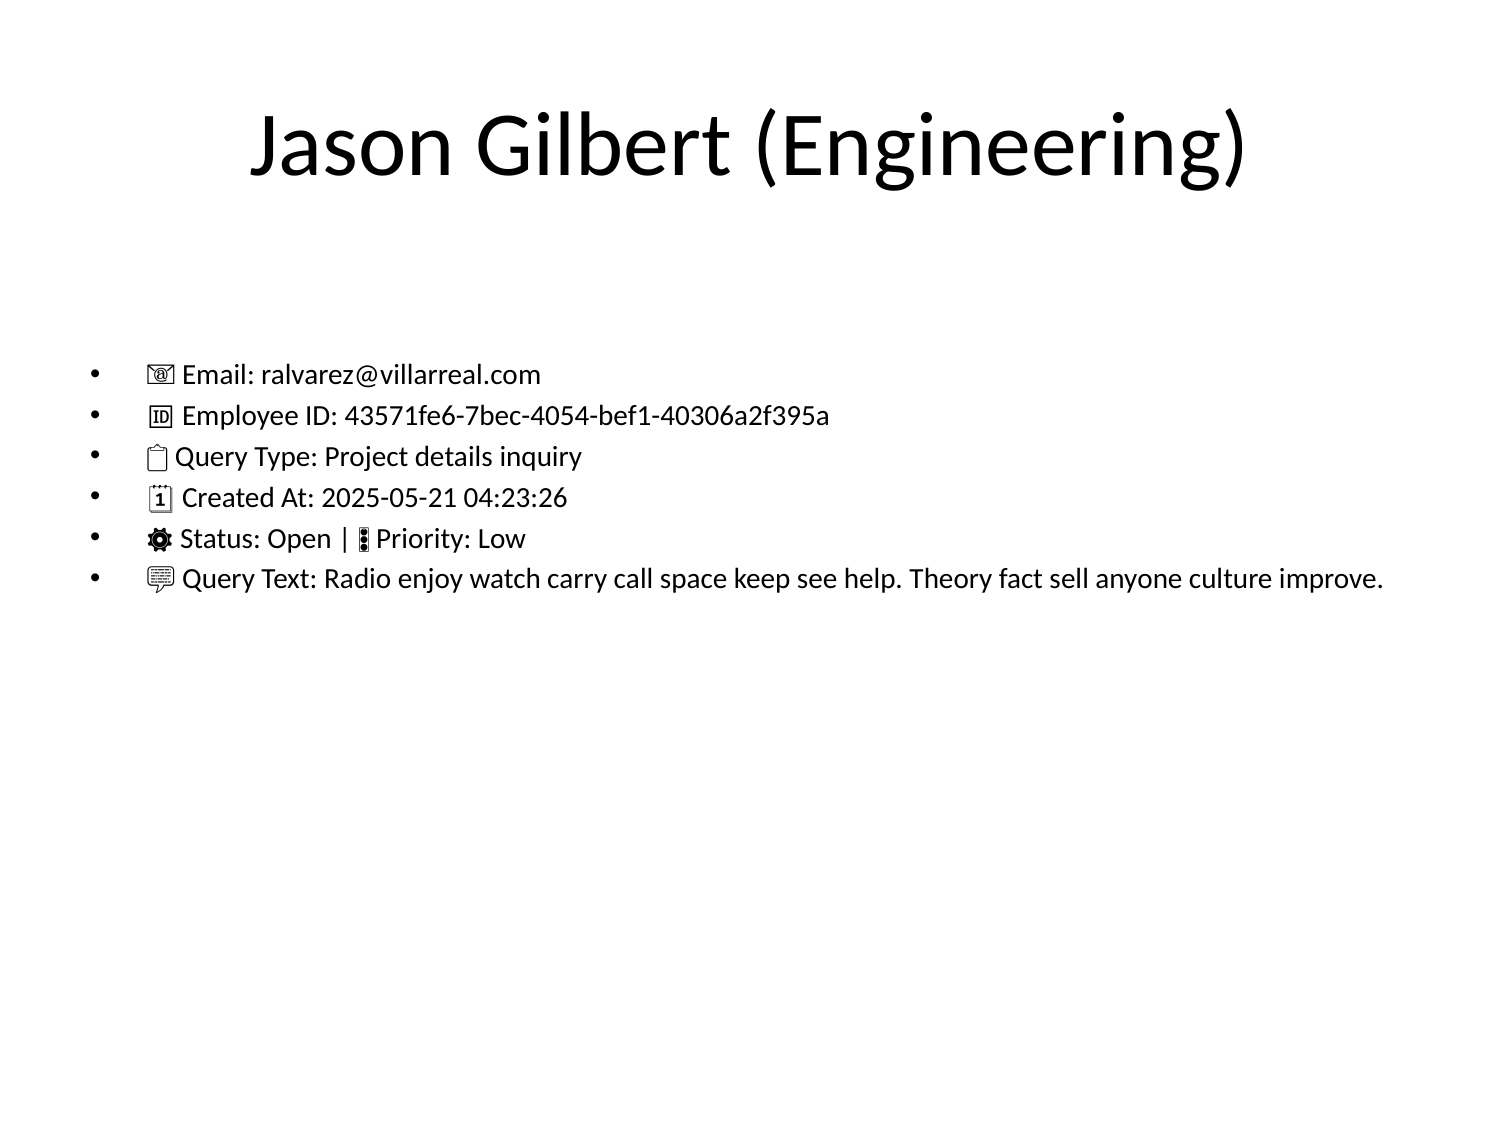

# Jason Gilbert (Engineering)

📧 Email: ralvarez@villarreal.com
🆔 Employee ID: 43571fe6-7bec-4054-bef1-40306a2f395a
📋 Query Type: Project details inquiry
🗓 Created At: 2025-05-21 04:23:26
⚙ Status: Open | 🚦 Priority: Low
💬 Query Text: Radio enjoy watch carry call space keep see help. Theory fact sell anyone culture improve.